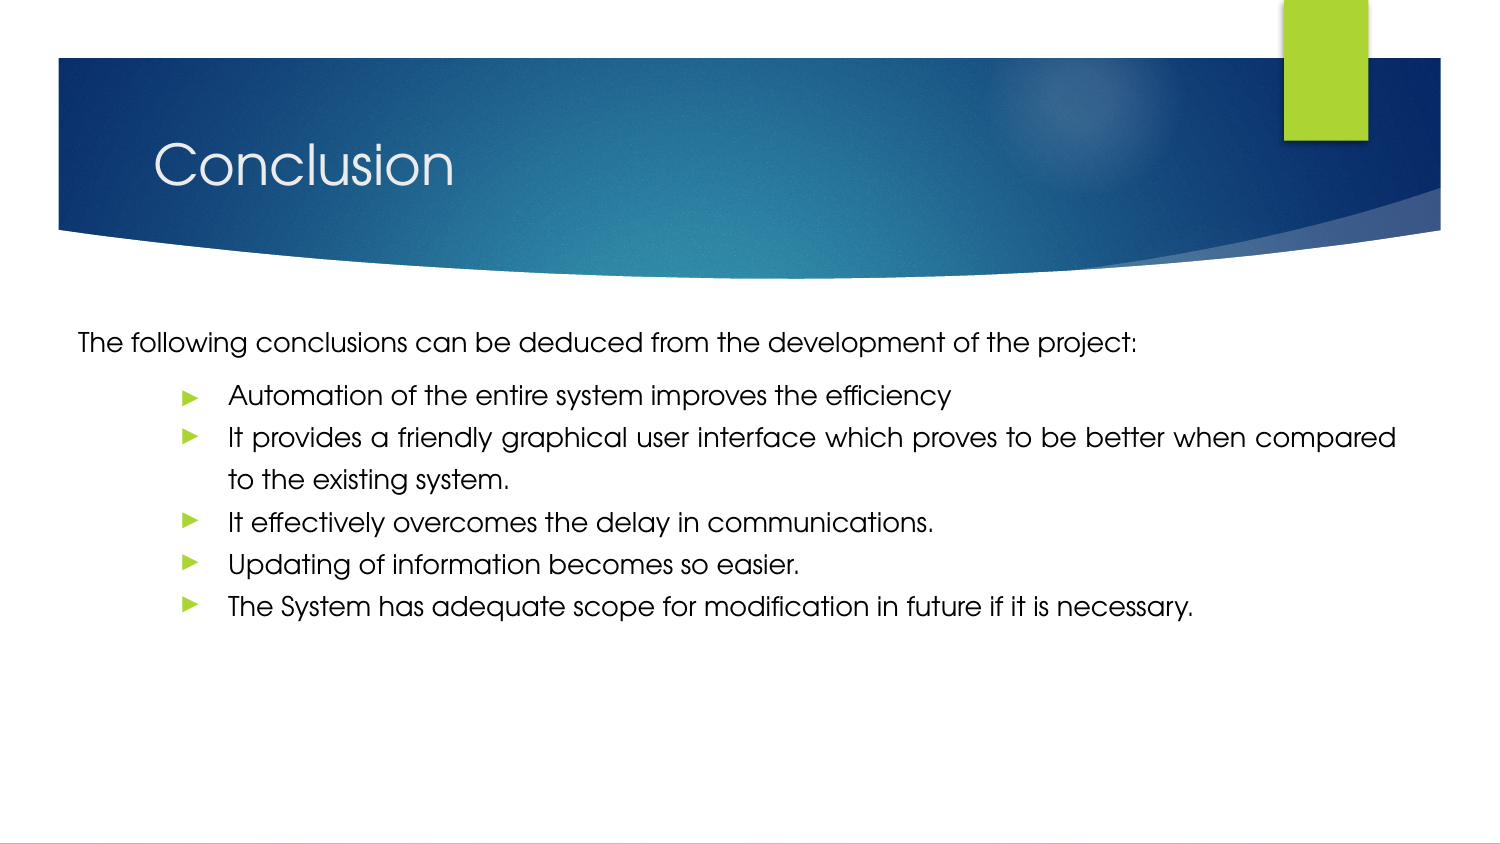

# Conclusion
The following conclusions can be deduced from the development of the project:
Automation of the entire system improves the efficiency
It provides a friendly graphical user interface which proves to be better when compared to the existing system.
It effectively overcomes the delay in communications.
Updating of information becomes so easier.
The System has adequate scope for modification in future if it is necessary.